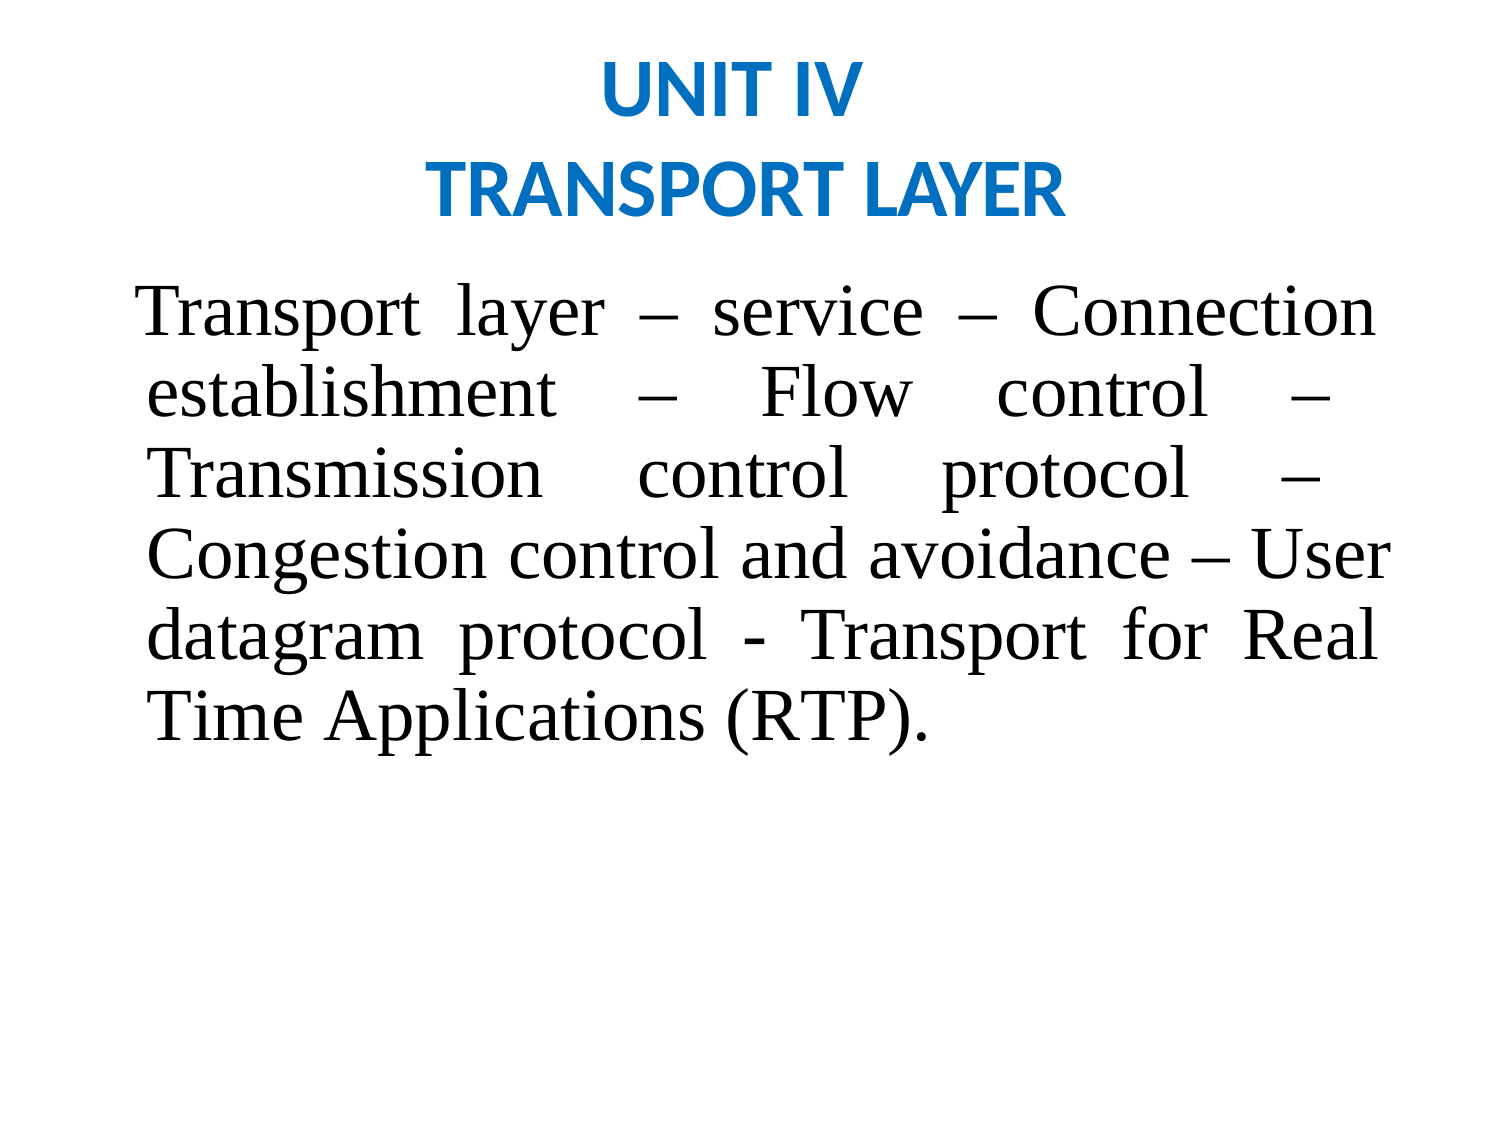

# UNIT IV  TRANSPORT LAYER
Transport layer – service – Connection  establishment – Flow control –  Transmission control protocol –  Congestion control and avoidance – User  datagram protocol - Transport for Real  Time Applications (RTP).